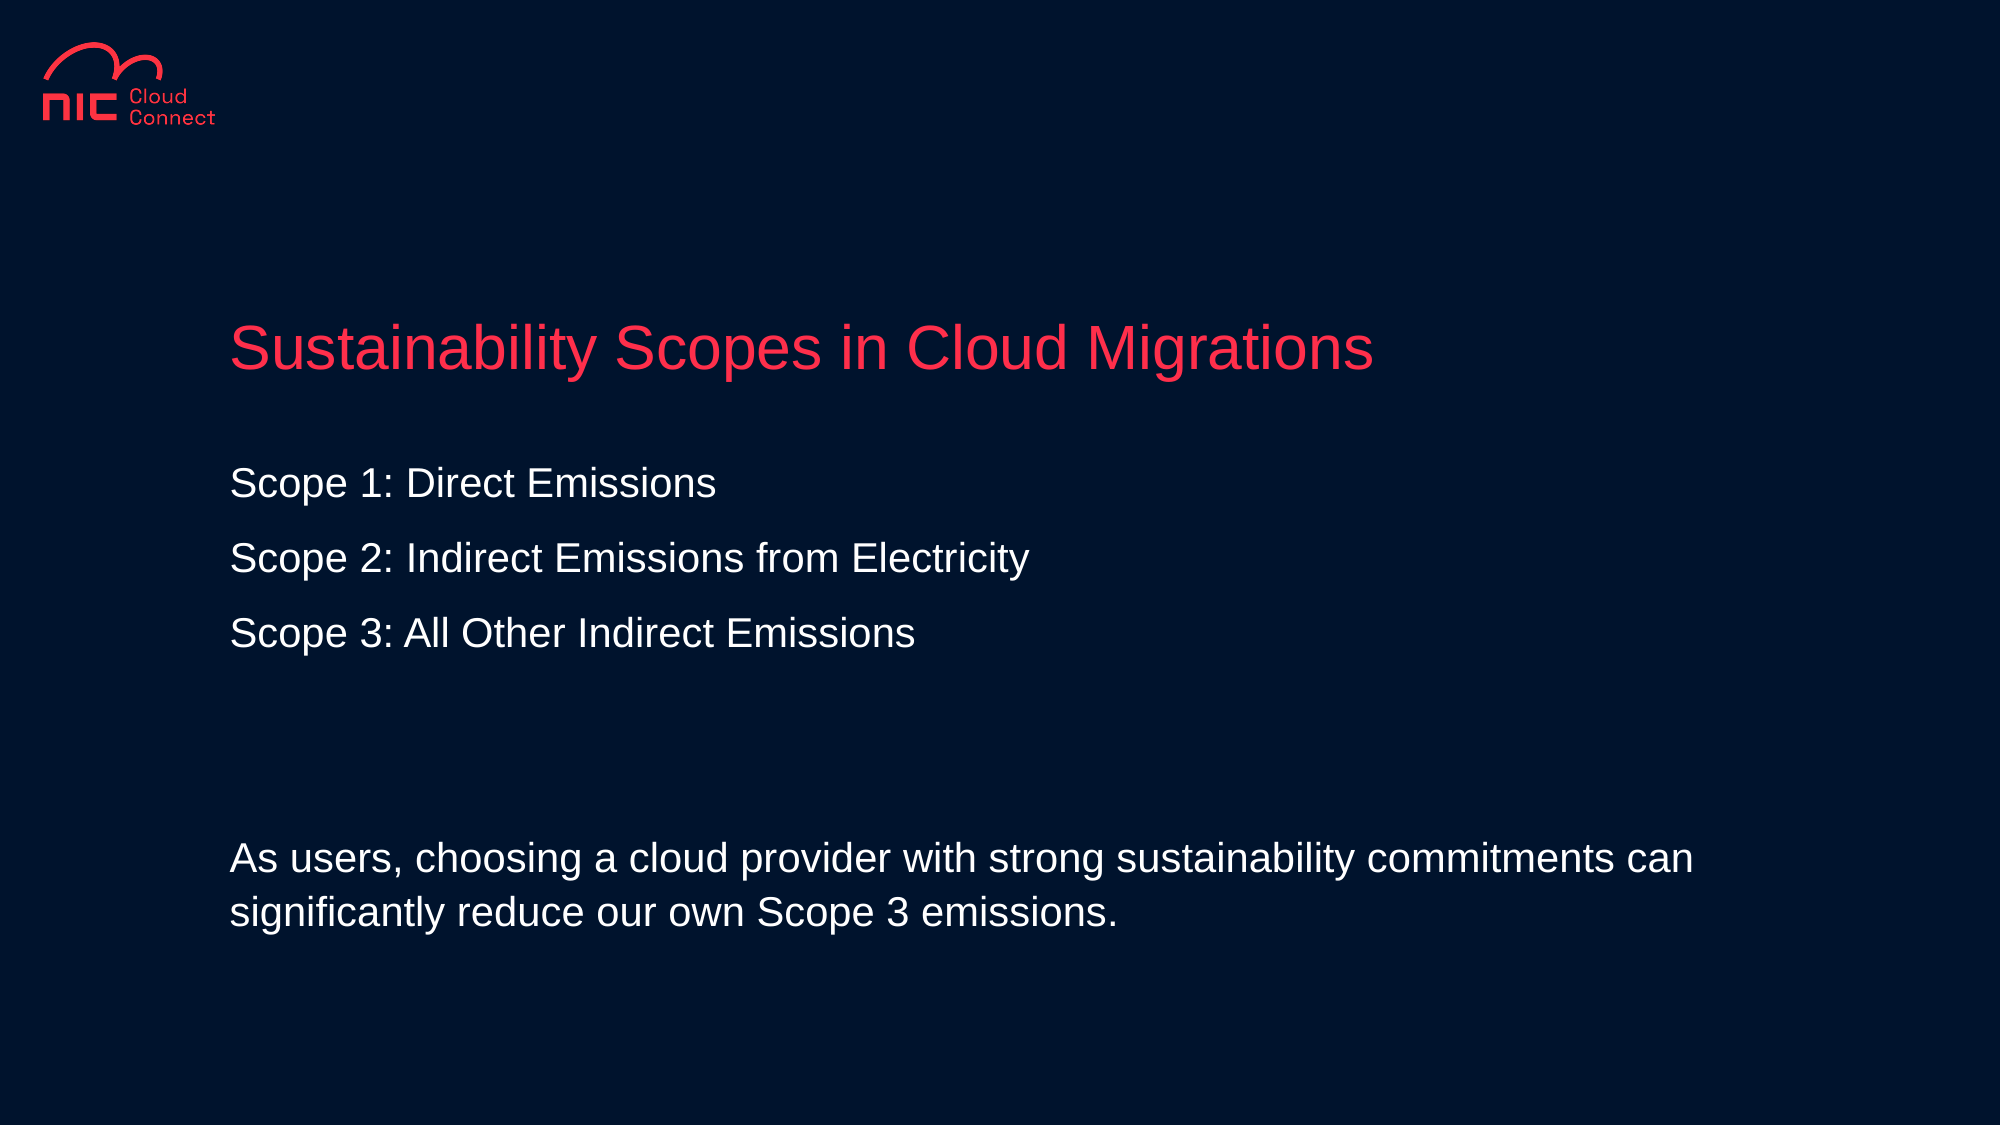

# Sustainability Scopes in Cloud Migrations
Scope 1: Direct Emissions
Scope 2: Indirect Emissions from Electricity
Scope 3: All Other Indirect Emissions

As users, choosing a cloud provider with strong sustainability commitments can
significantly reduce our own Scope 3 emissions.